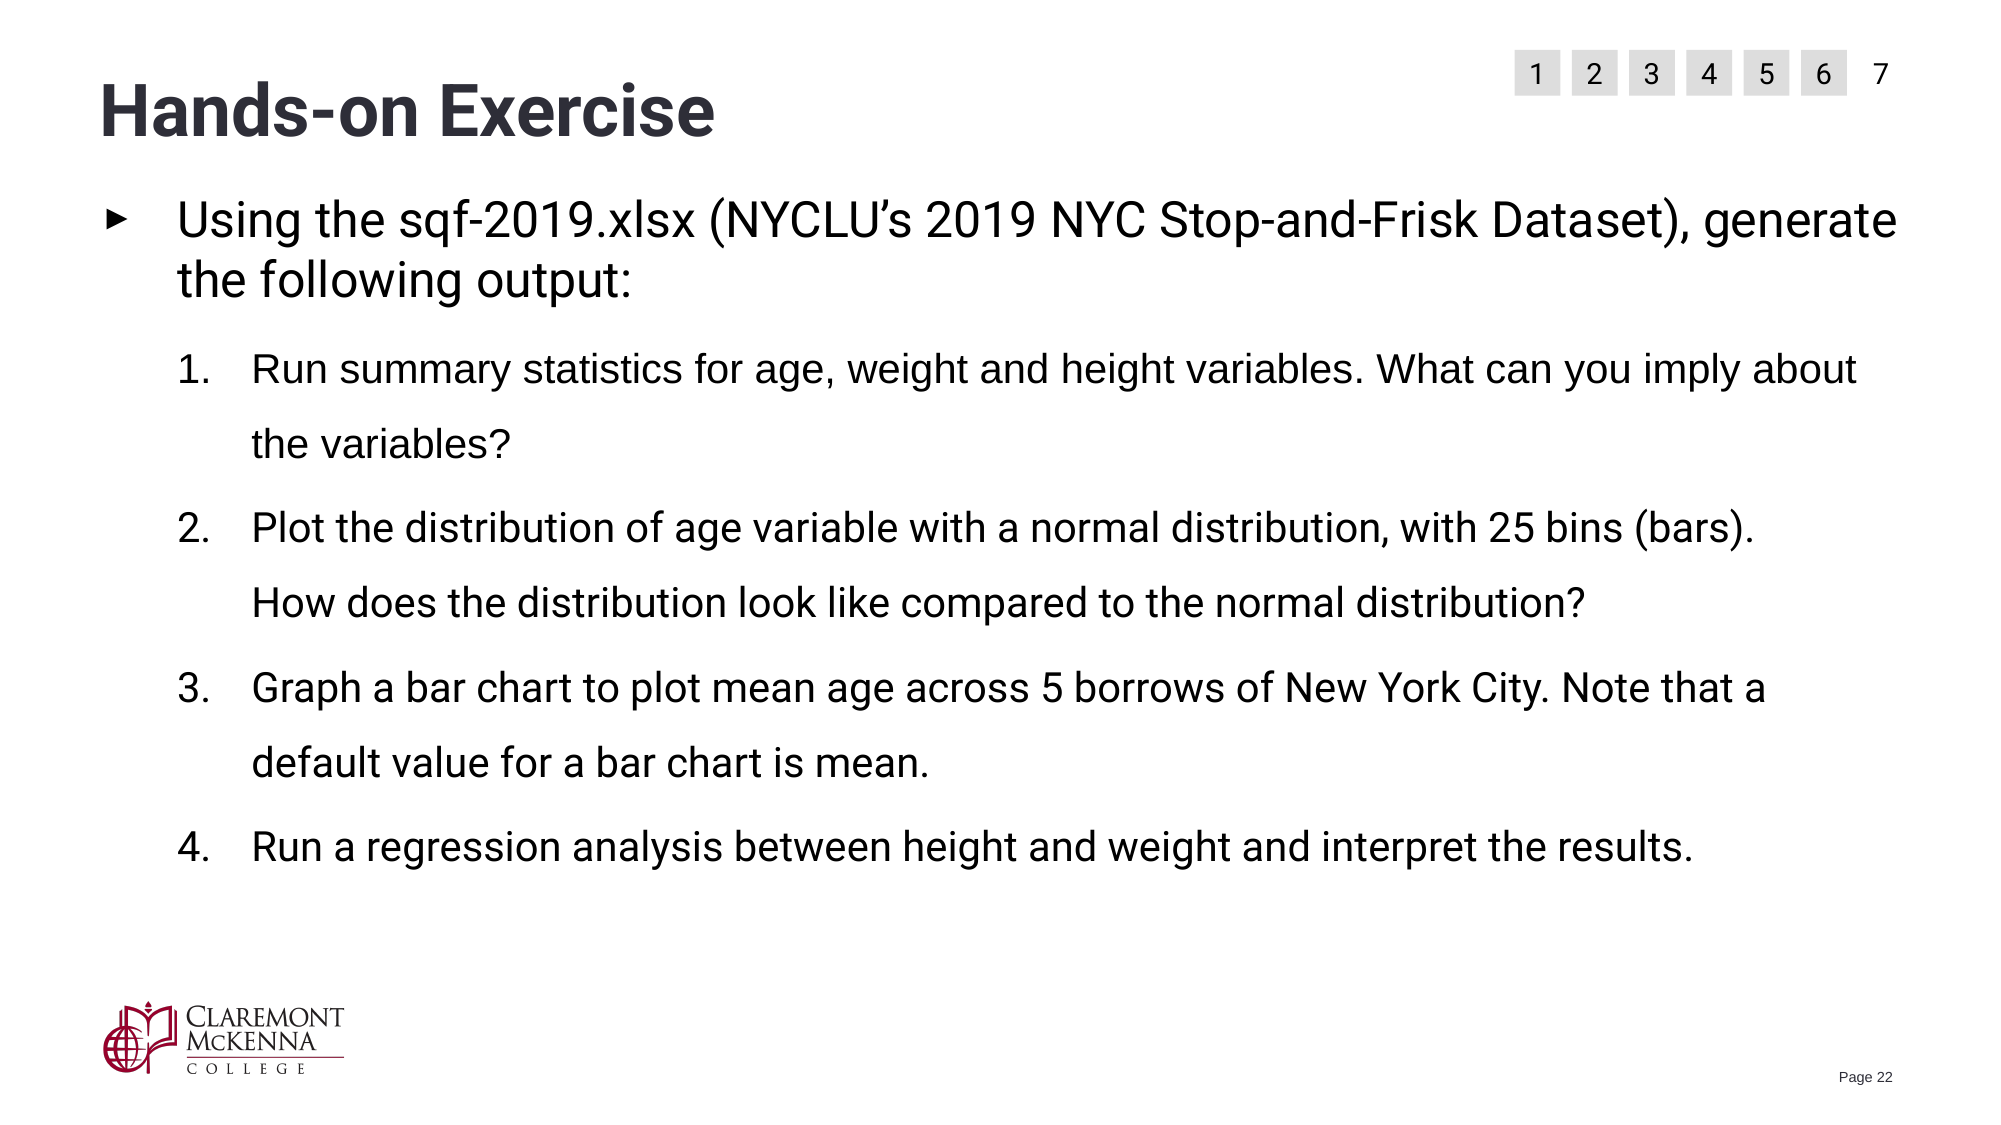

1
8
9
10
11
12
13
14
15
16
17
18
19
20
21
22
23
24
25
26
2
3
4
5
6
7
# Hands-on Exercise
Using the sqf-2019.xlsx (NYCLU’s 2019 NYC Stop-and-Frisk Dataset), generate the following output:
Run summary statistics for age, weight and height variables. What can you imply about the variables?
Plot the distribution of age variable with a normal distribution, with 25 bins (bars).
How does the distribution look like compared to the normal distribution?
Graph a bar chart to plot mean age across 5 borrows of New York City. Note that a default value for a bar chart is mean.
Run a regression analysis between height and weight and interpret the results.